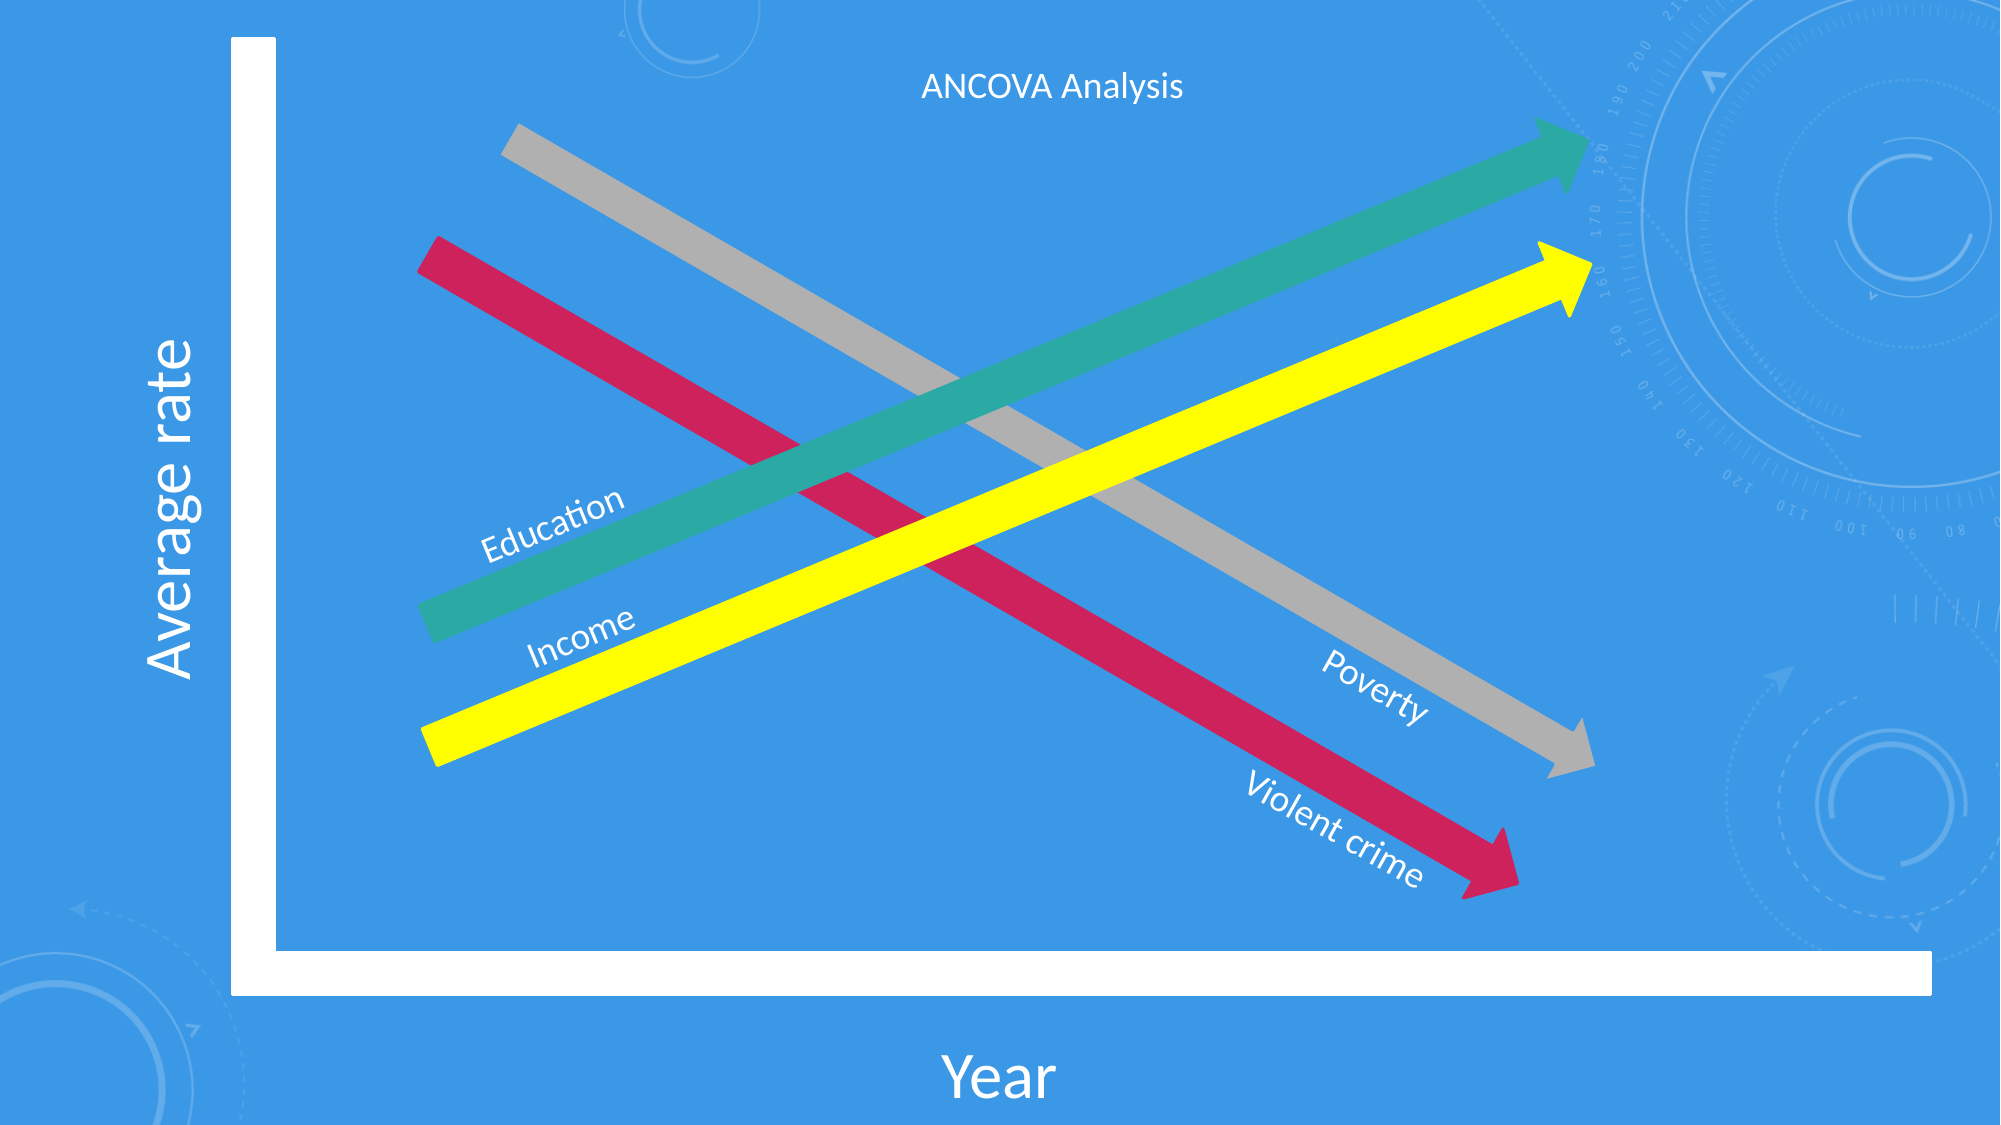

Education

Income
Poverty
Violent crime
ANCOVA Analysis
Average rate
Year